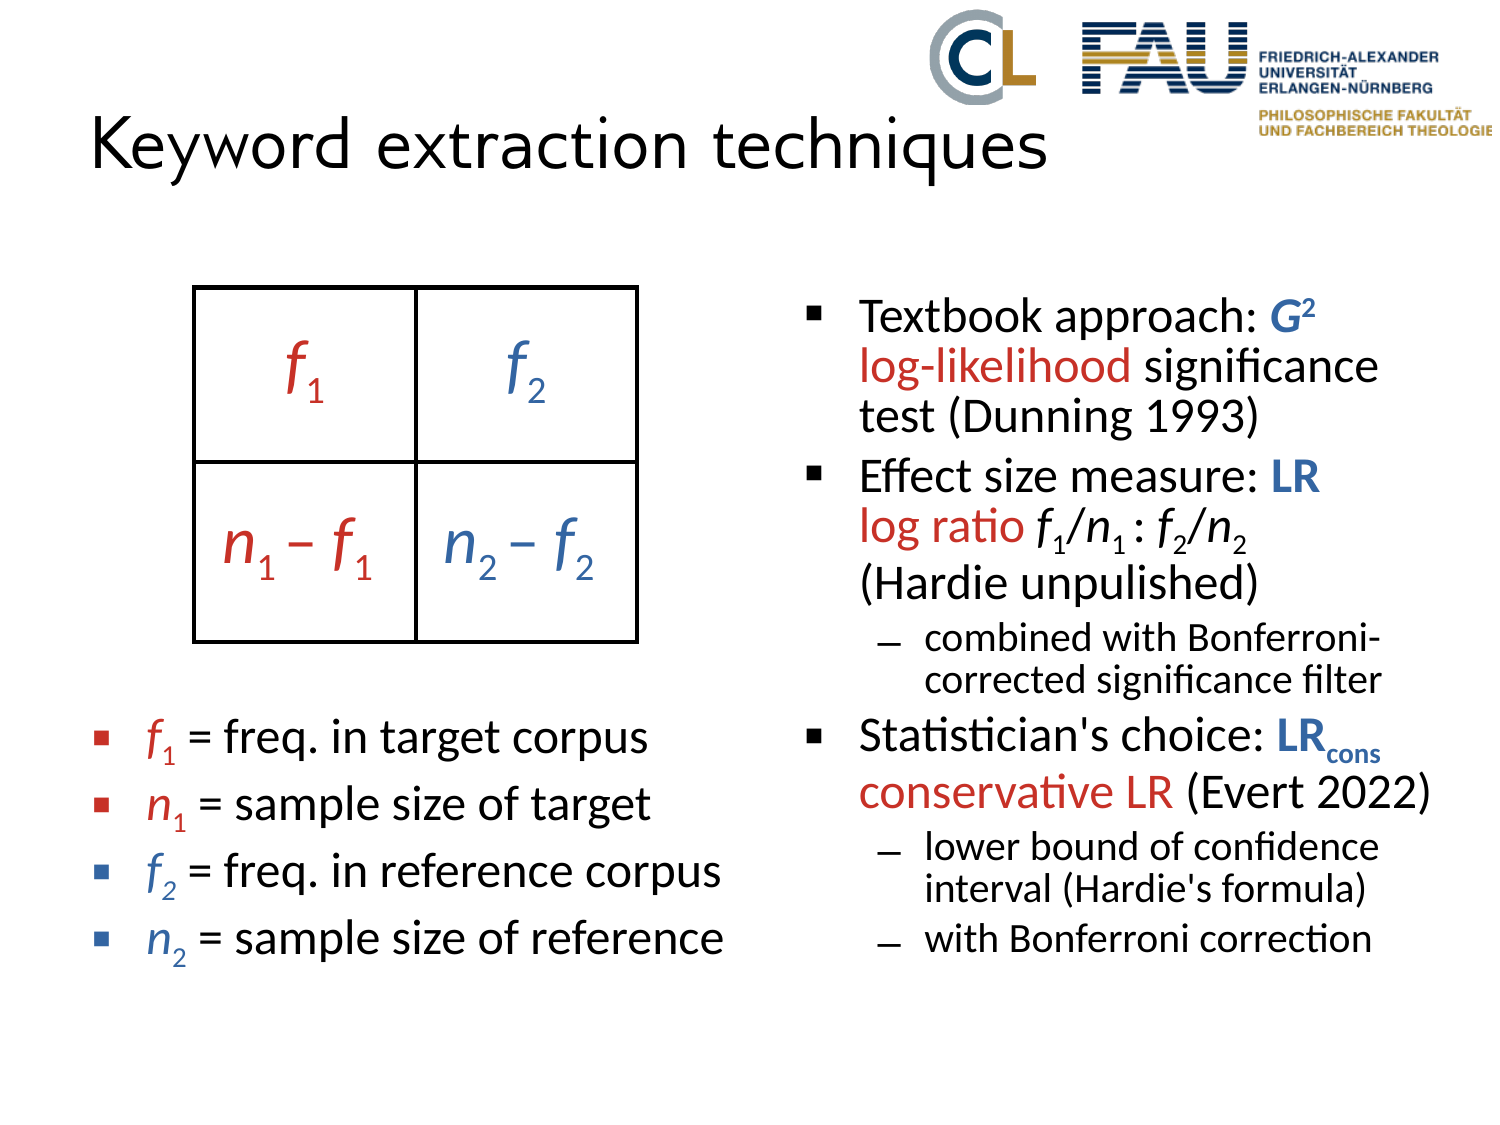

# Keyword extraction techniques
| f1 | f2 |
| --- | --- |
| n1 – f1 | n2 – f2 |
Textbook approach: G2
log-likelihood significance test (Dunning 1993)
Effect size measure: LR
log ratio f1/n1 : f2/n2
(Hardie unpulished)
combined with Bonferroni-corrected significance filter
Statistician's choice: LRcons
conservative LR (Evert 2022)
lower bound of confidence interval (Hardie's formula)
with Bonferroni correction

f1 = freq. in target corpus
n1 = sample size of target
f2 = freq. in reference corpus
n2 = sample size of reference